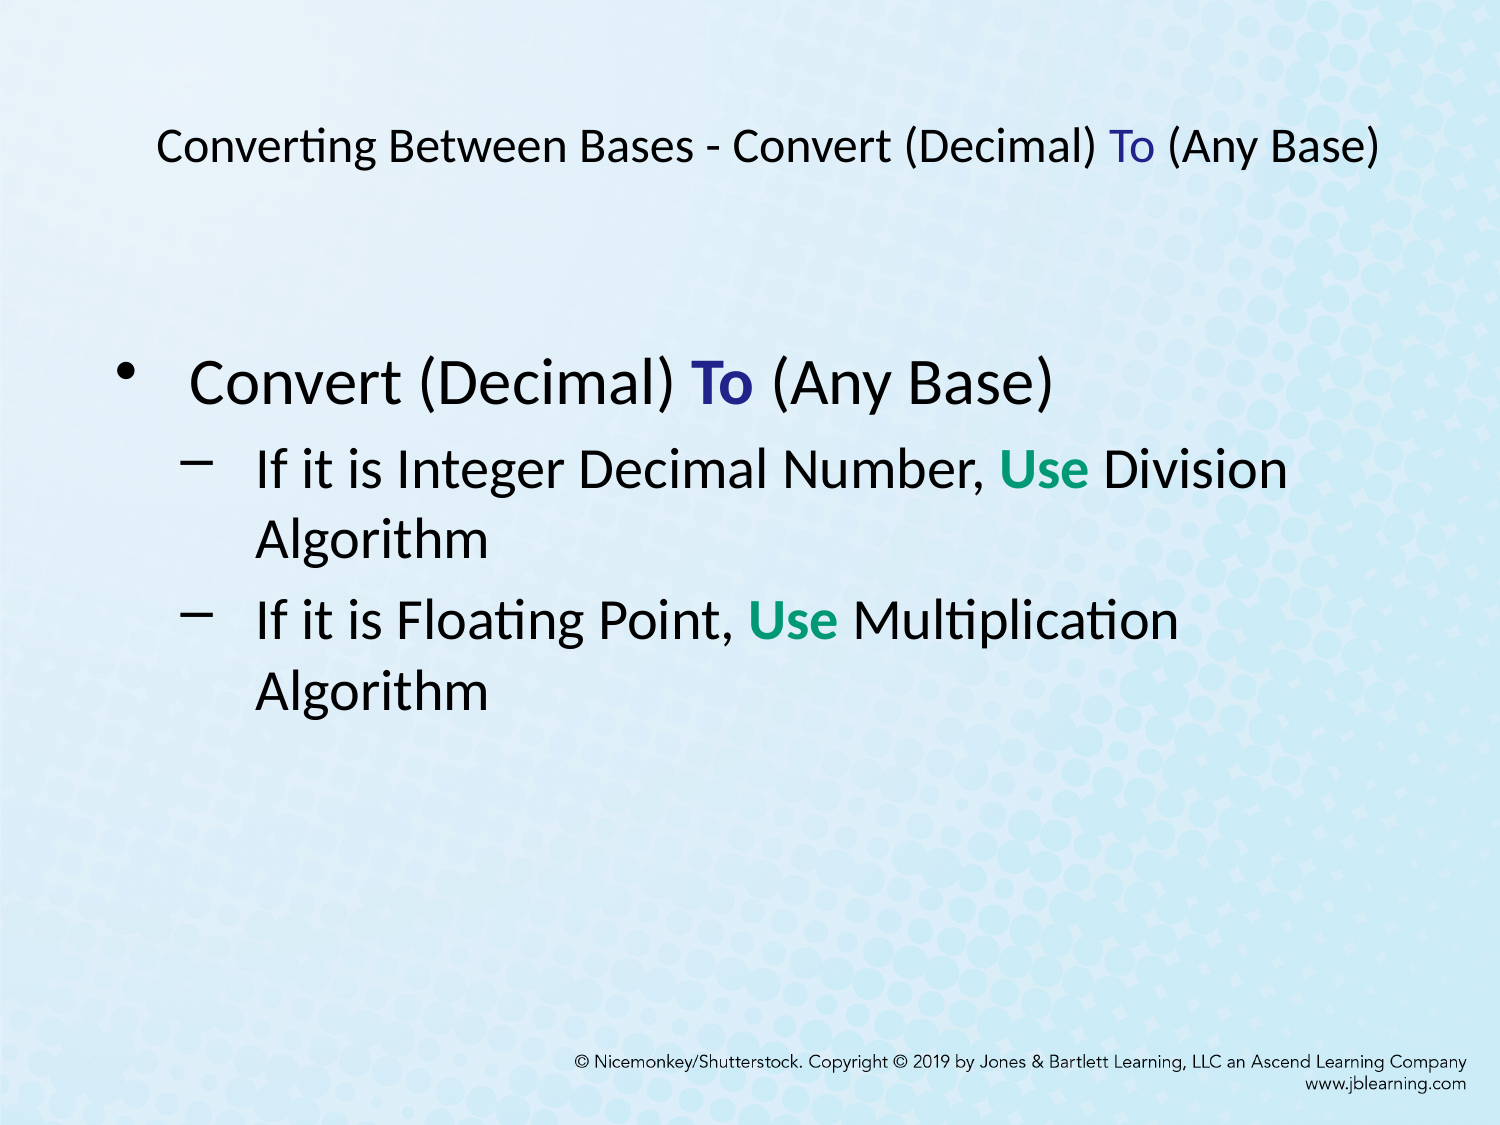

# Converting Between Bases - Convert (Decimal) To (Any Base)

Convert (Decimal) To (Any Base)
If it is Integer Decimal Number, Use Division Algorithm
If it is Floating Point, Use Multiplication Algorithm